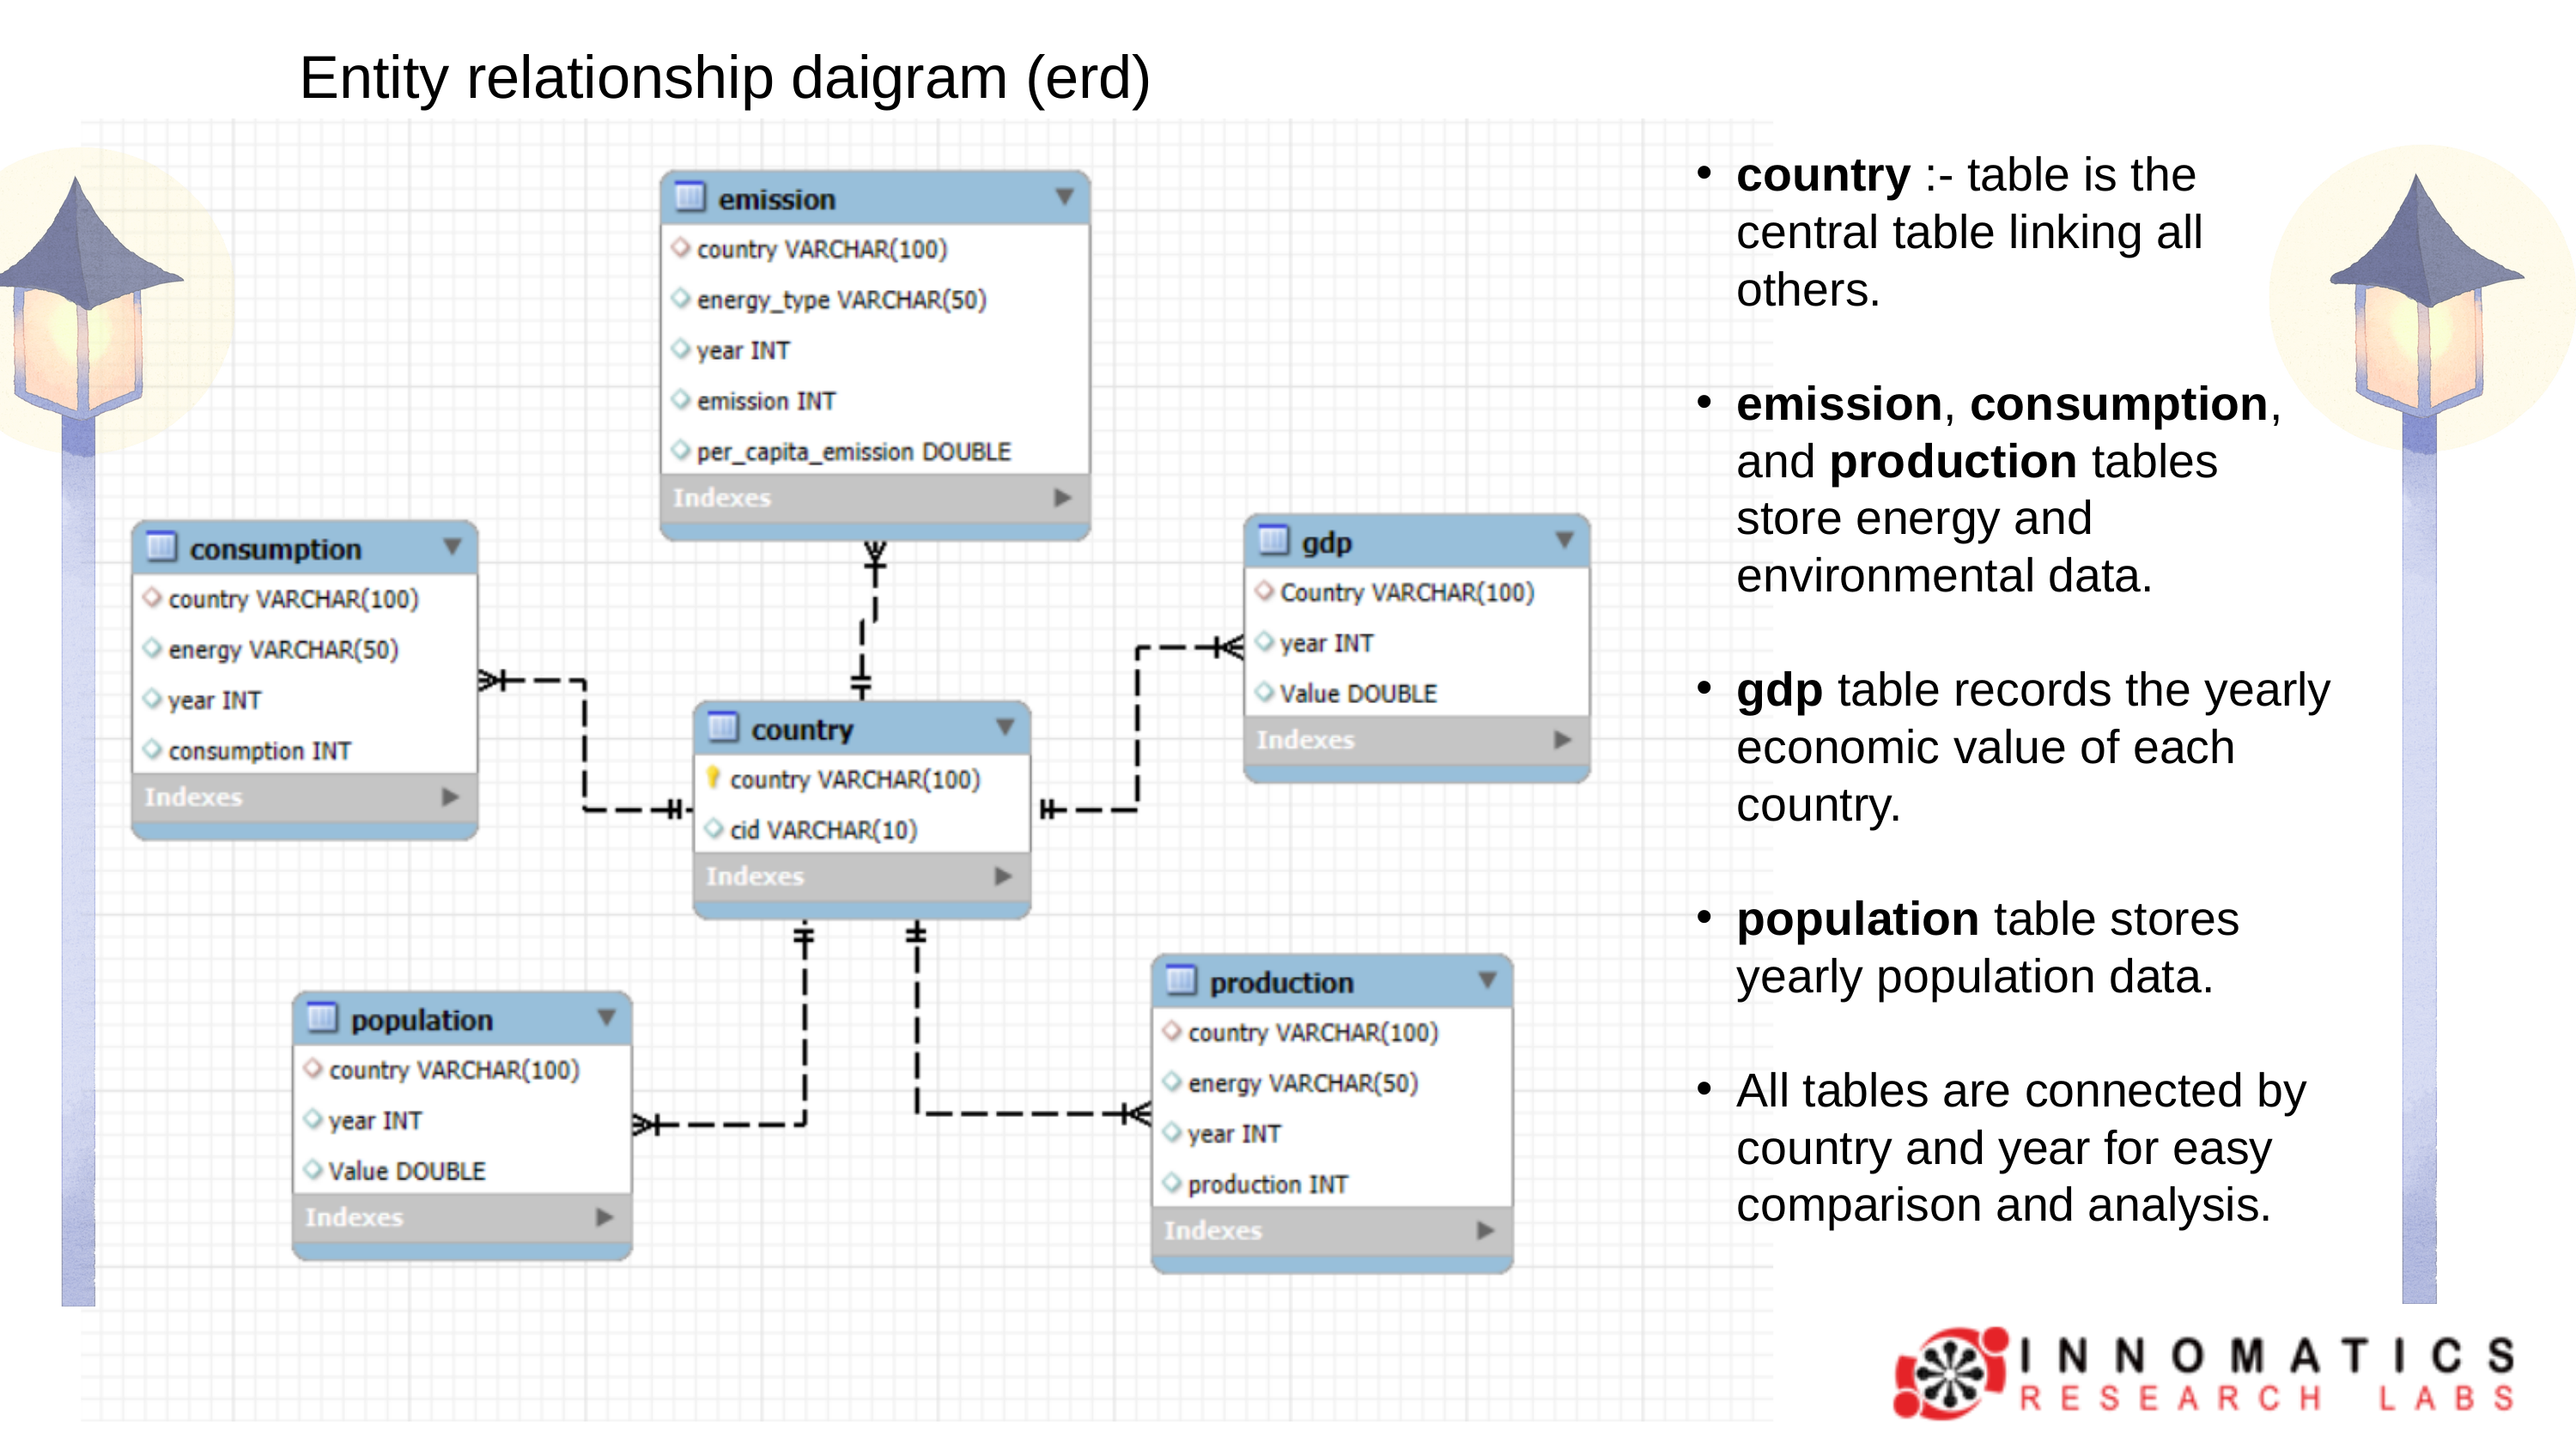

Entity relationship daigram (erd)

country :- table is the central table linking all others.

emission, consumption, and production tables store energy and environmental data.

gdp table records the yearly economic value of each country.

population table stores yearly population data.

All tables are connected by country and year for easy comparison and analysis.